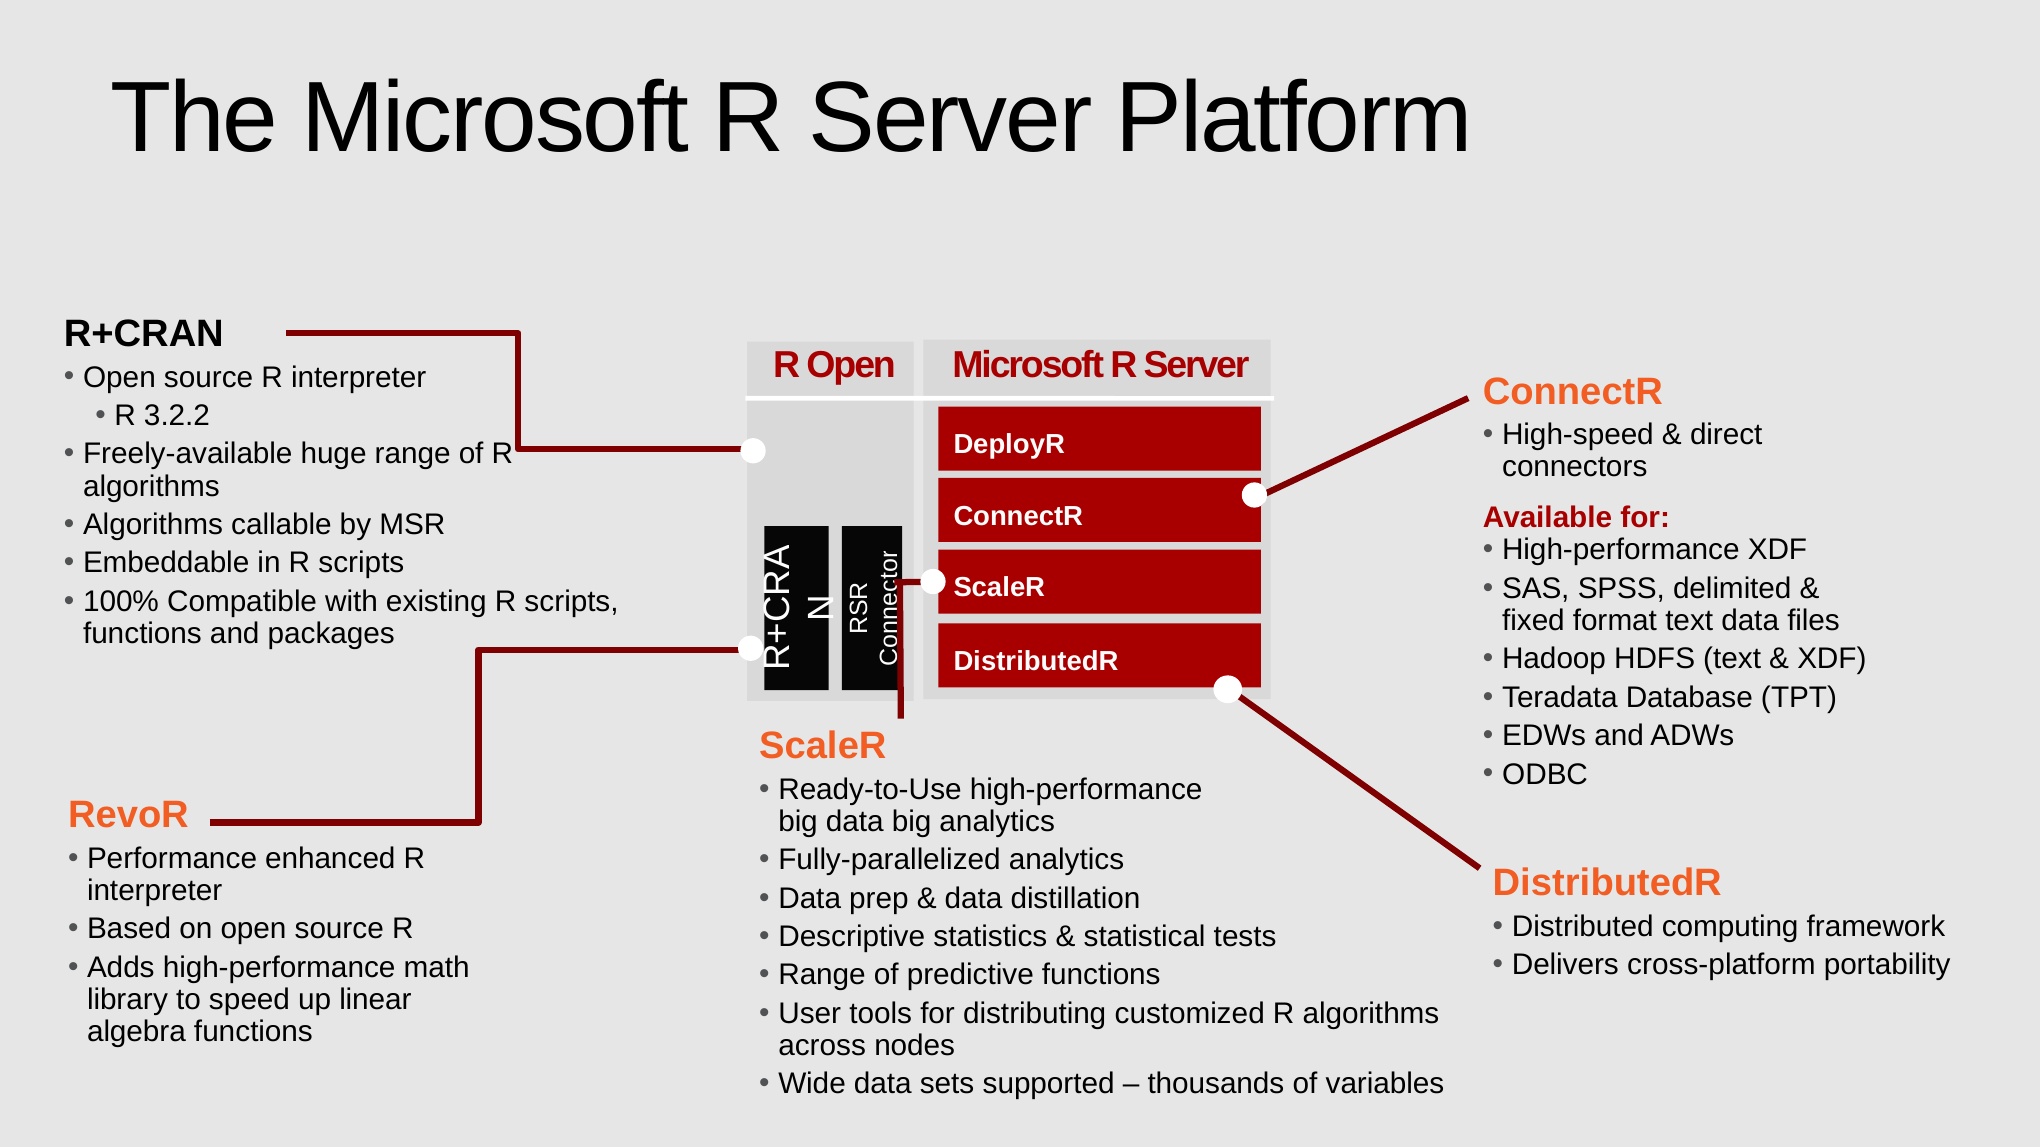

The Microsoft R Server Platform
DeployR

R+CRAN
Open source R interpreter
R 3.2.2
Freely-available huge range of R algorithms
Algorithms callable by MSR
Embeddable in R scripts
100% Compatible with existing R scripts, functions and packages

R Open       Microsoft R Server

ConnectR
ConnectR
High-speed & direct connectors
Available for:
High-performance XDF
SAS, SPSS, delimited & fixed format text data files
Hadoop HDFS (text & XDF)
Teradata Database (TPT)
EDWs and ADWs
ODBC

ScaleR

DistributedR
R+CRAN
RSR Connector

ScaleR
Ready-to-Use high-performance
big data big analytics
Fully-parallelized analytics
Data prep & data distillation
Descriptive statistics & statistical tests
Range of predictive functions
User tools for distributing customized R algorithms across nodes
Wide data sets supported – thousands of variables
RevoR
Performance enhanced R interpreter
Based on open source R
Adds high-performance math library to speed up linear algebra functions
DistributedR
Distributed computing framework
Delivers cross-platform portability